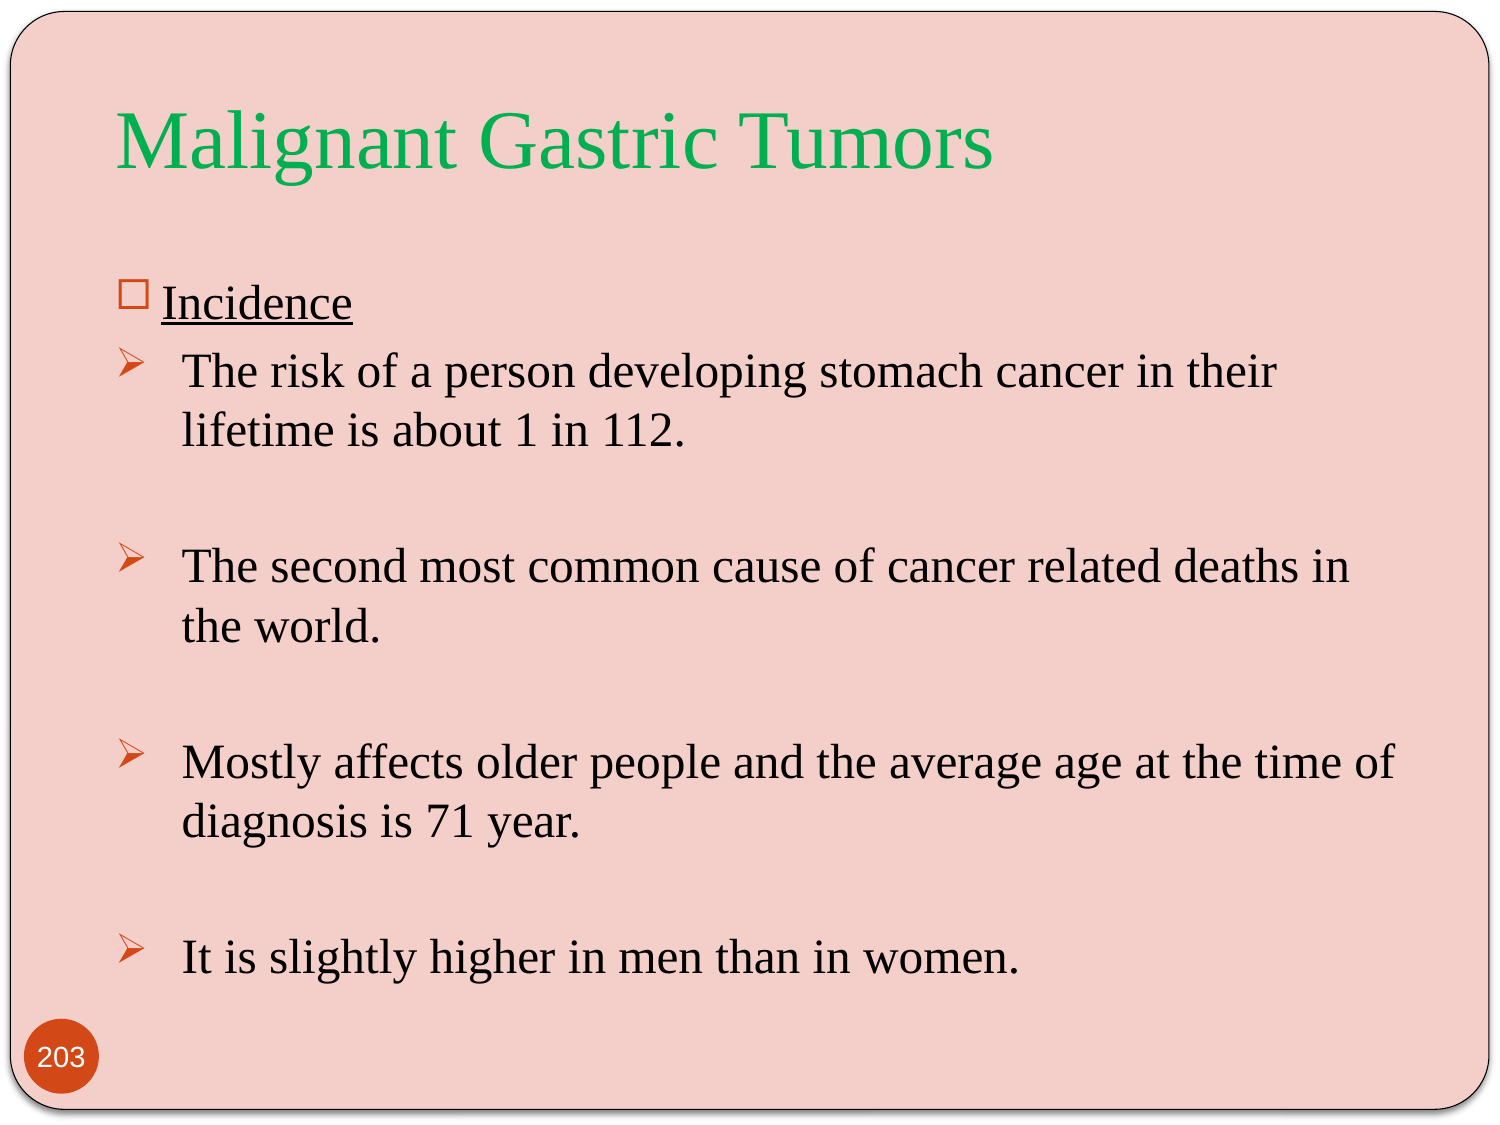

# Malignant Gastric Tumors
Incidence
The risk of a person developing stomach cancer in their lifetime is about 1 in 112.

The second most common cause of cancer related deaths in the world.

Mostly affects older people and the average age at the time of diagnosis is 71 year.

It is slightly higher in men than in women.

203